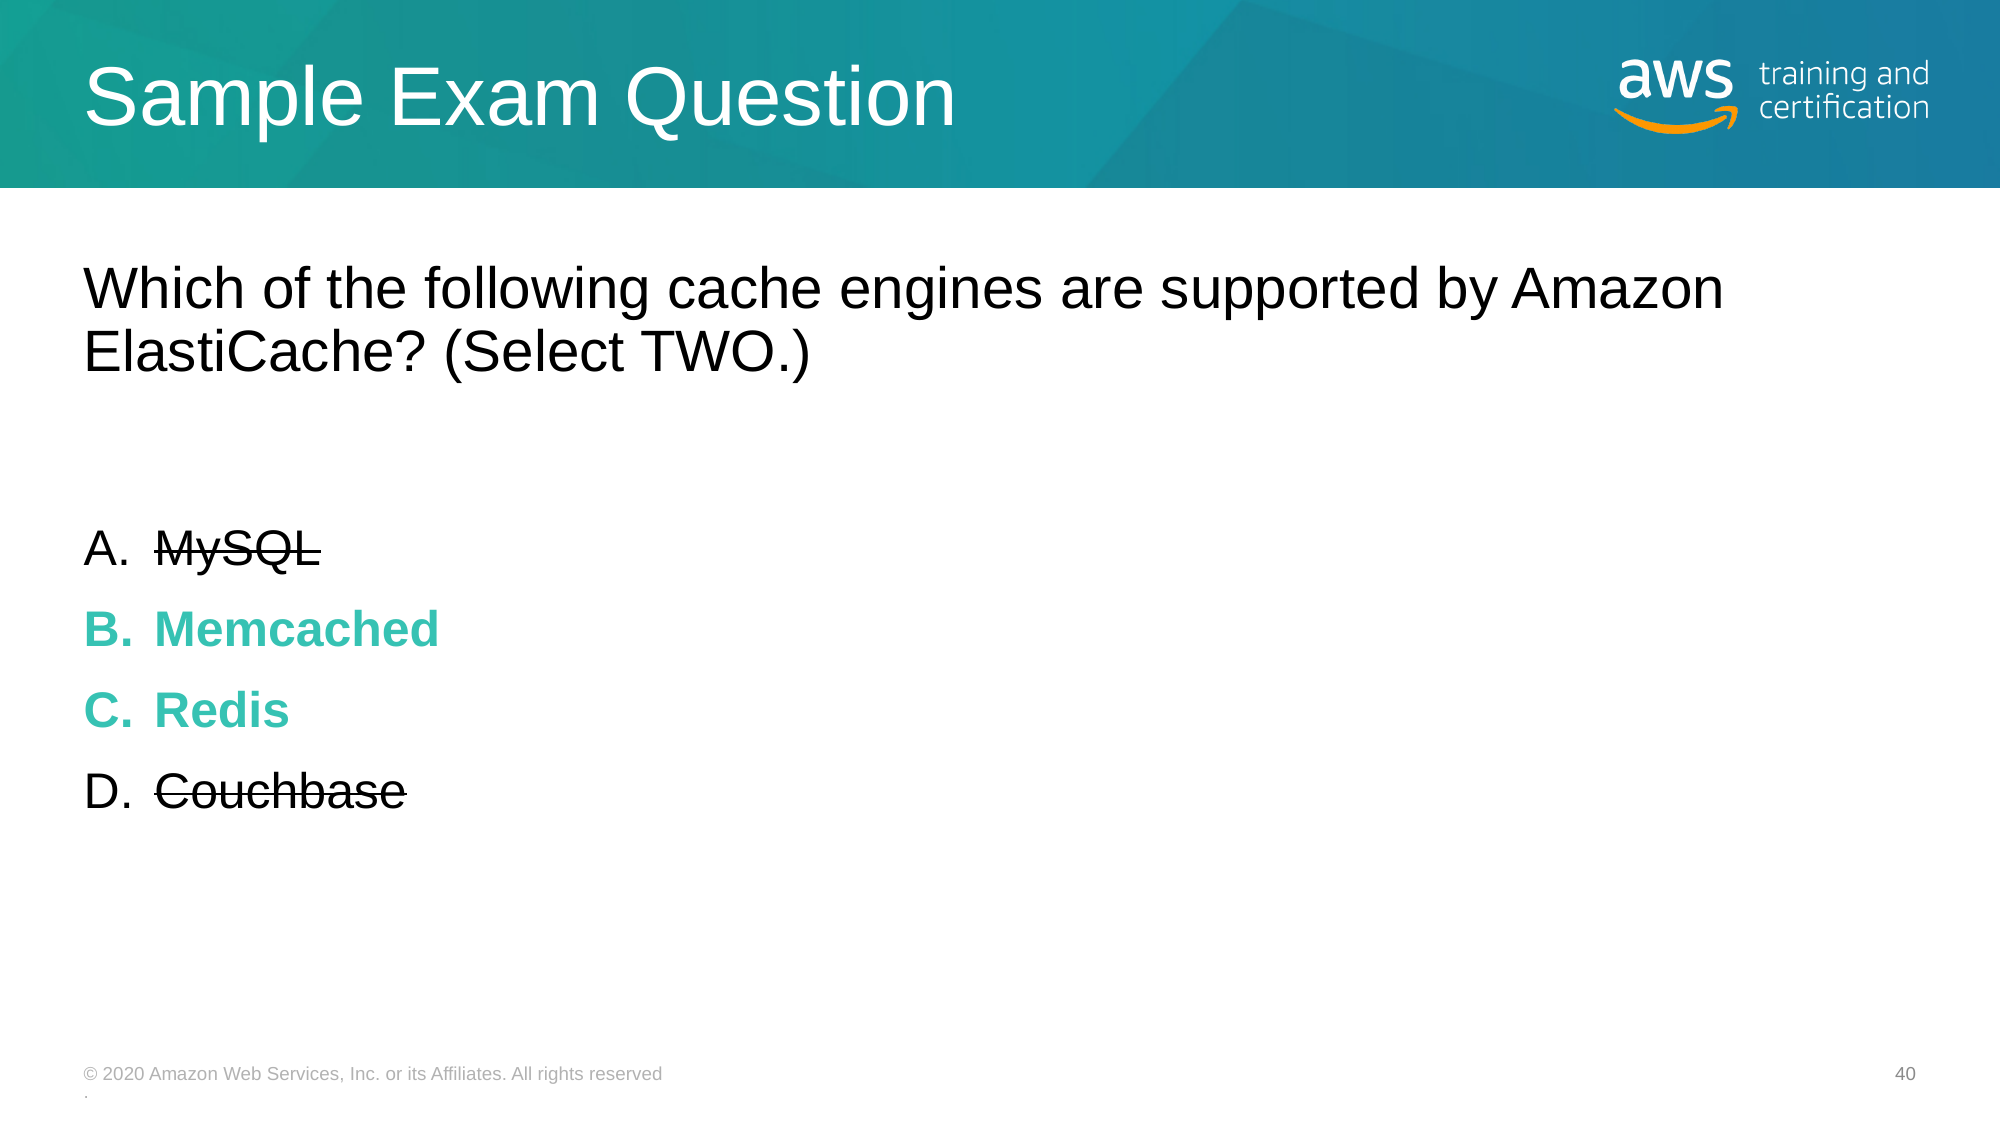

# Sample Exam Question
Which of the following cache engines are supported by Amazon ElastiCache? (Select TWO.)

MySQL
Memcached
Redis
Couchbase
© 2020 Amazon Web Services, Inc. or its Affiliates. All rights reserved.
40